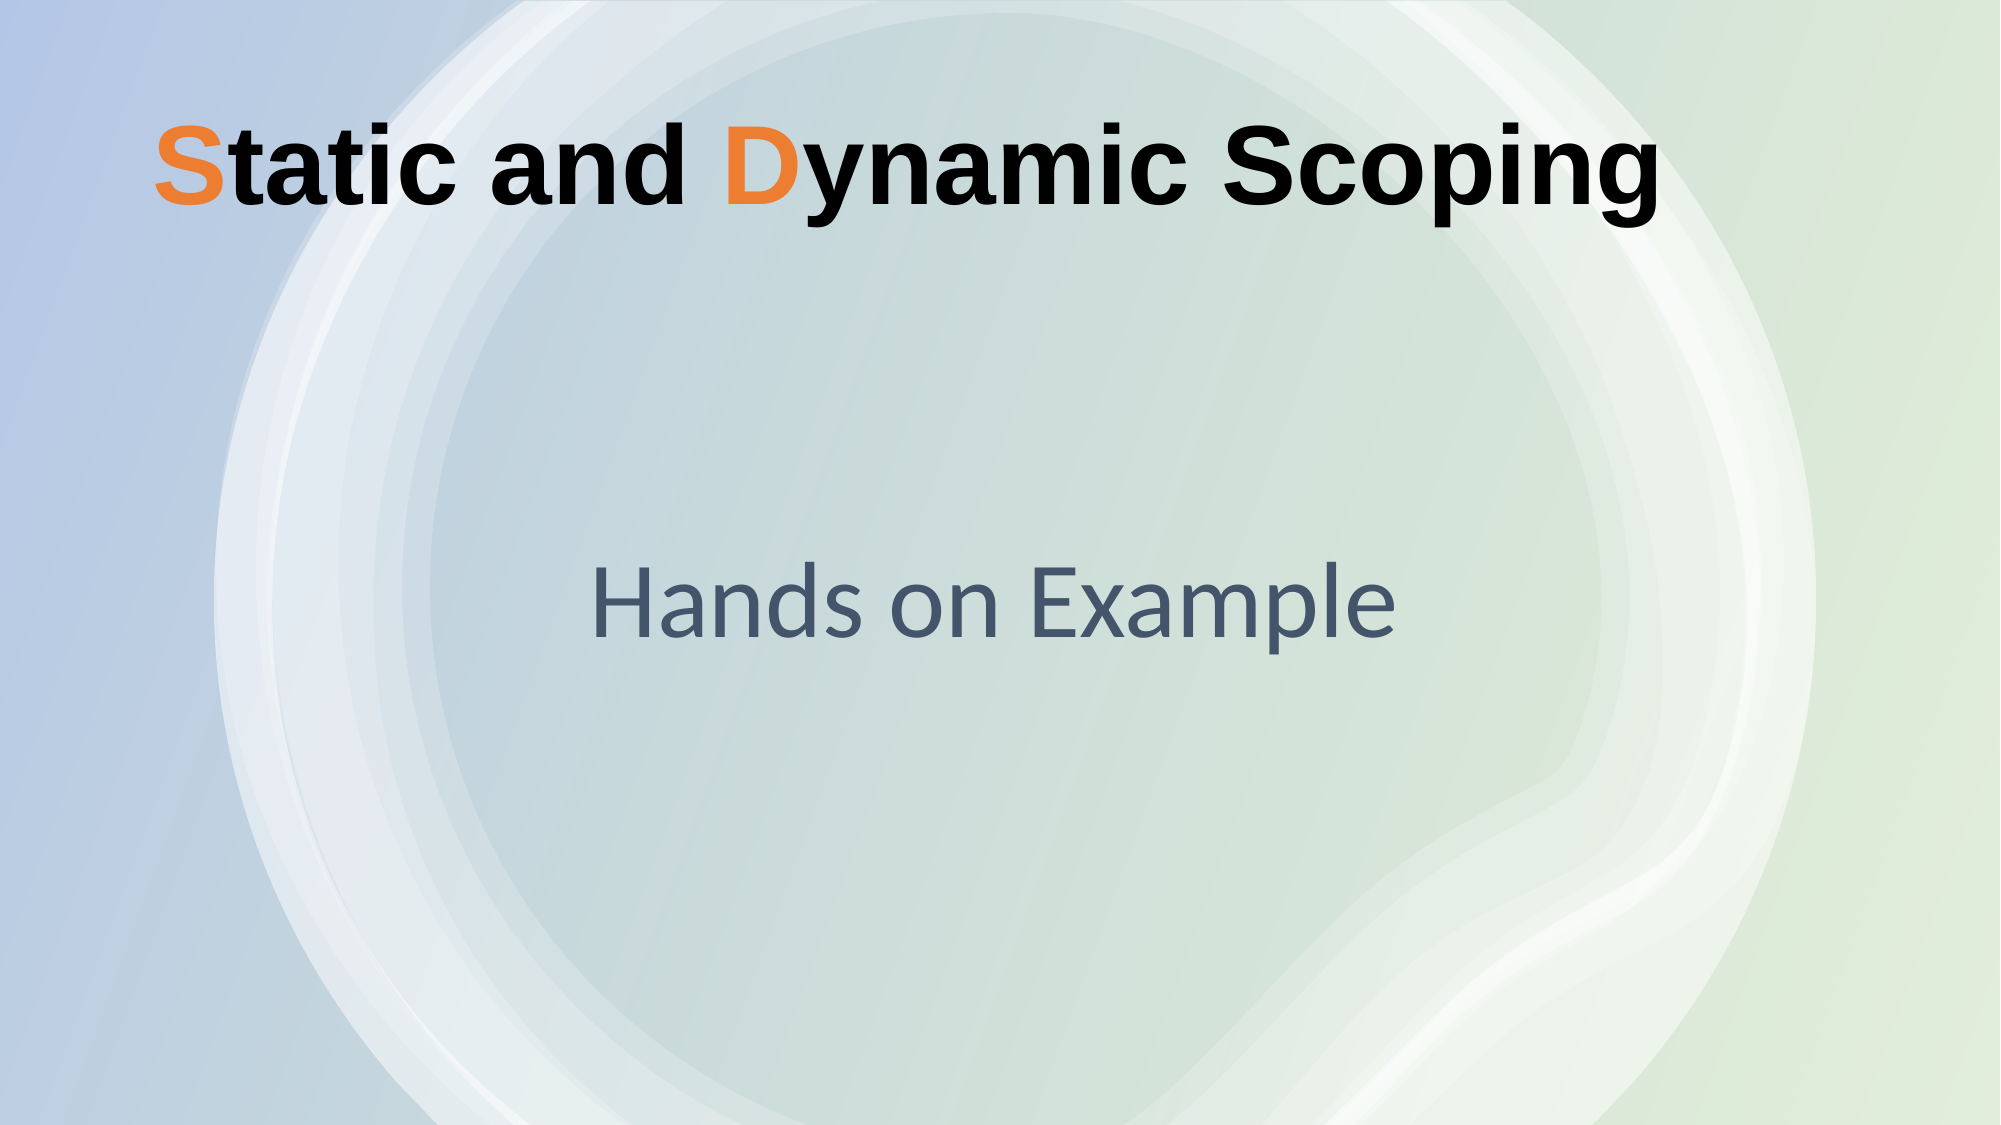

Static and Dynamic Scoping
# Hands on Example